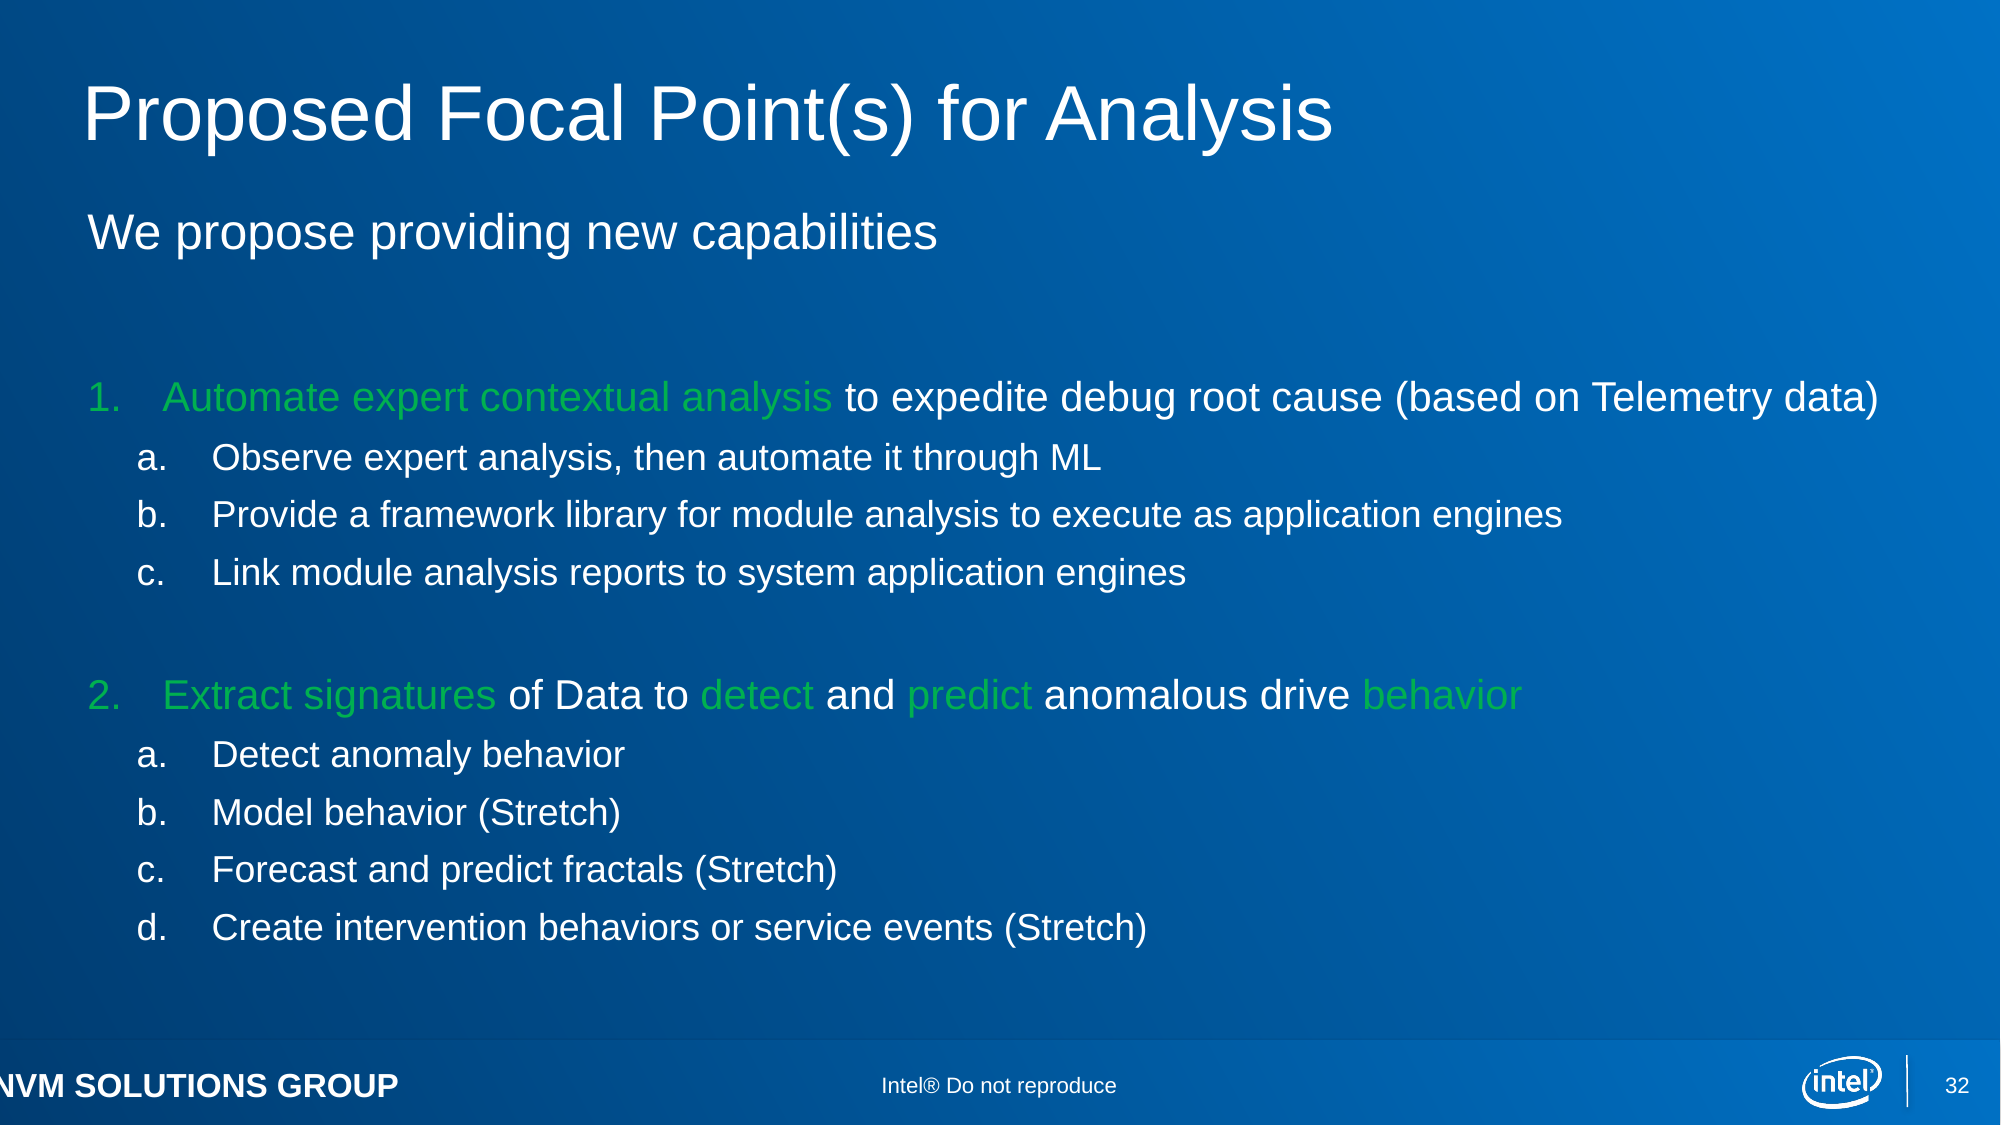

# Proposed Focal Point(s) for Analysis
We propose providing new capabilities

Automate expert contextual analysis to expedite debug root cause (based on Telemetry data)
Observe expert analysis, then automate it through ML
Provide a framework library for module analysis to execute as application engines
Link module analysis reports to system application engines

Extract signatures of Data to detect and predict anomalous drive behavior
Detect anomaly behavior
Model behavior (Stretch)
Forecast and predict fractals (Stretch)
Create intervention behaviors or service events (Stretch)

32